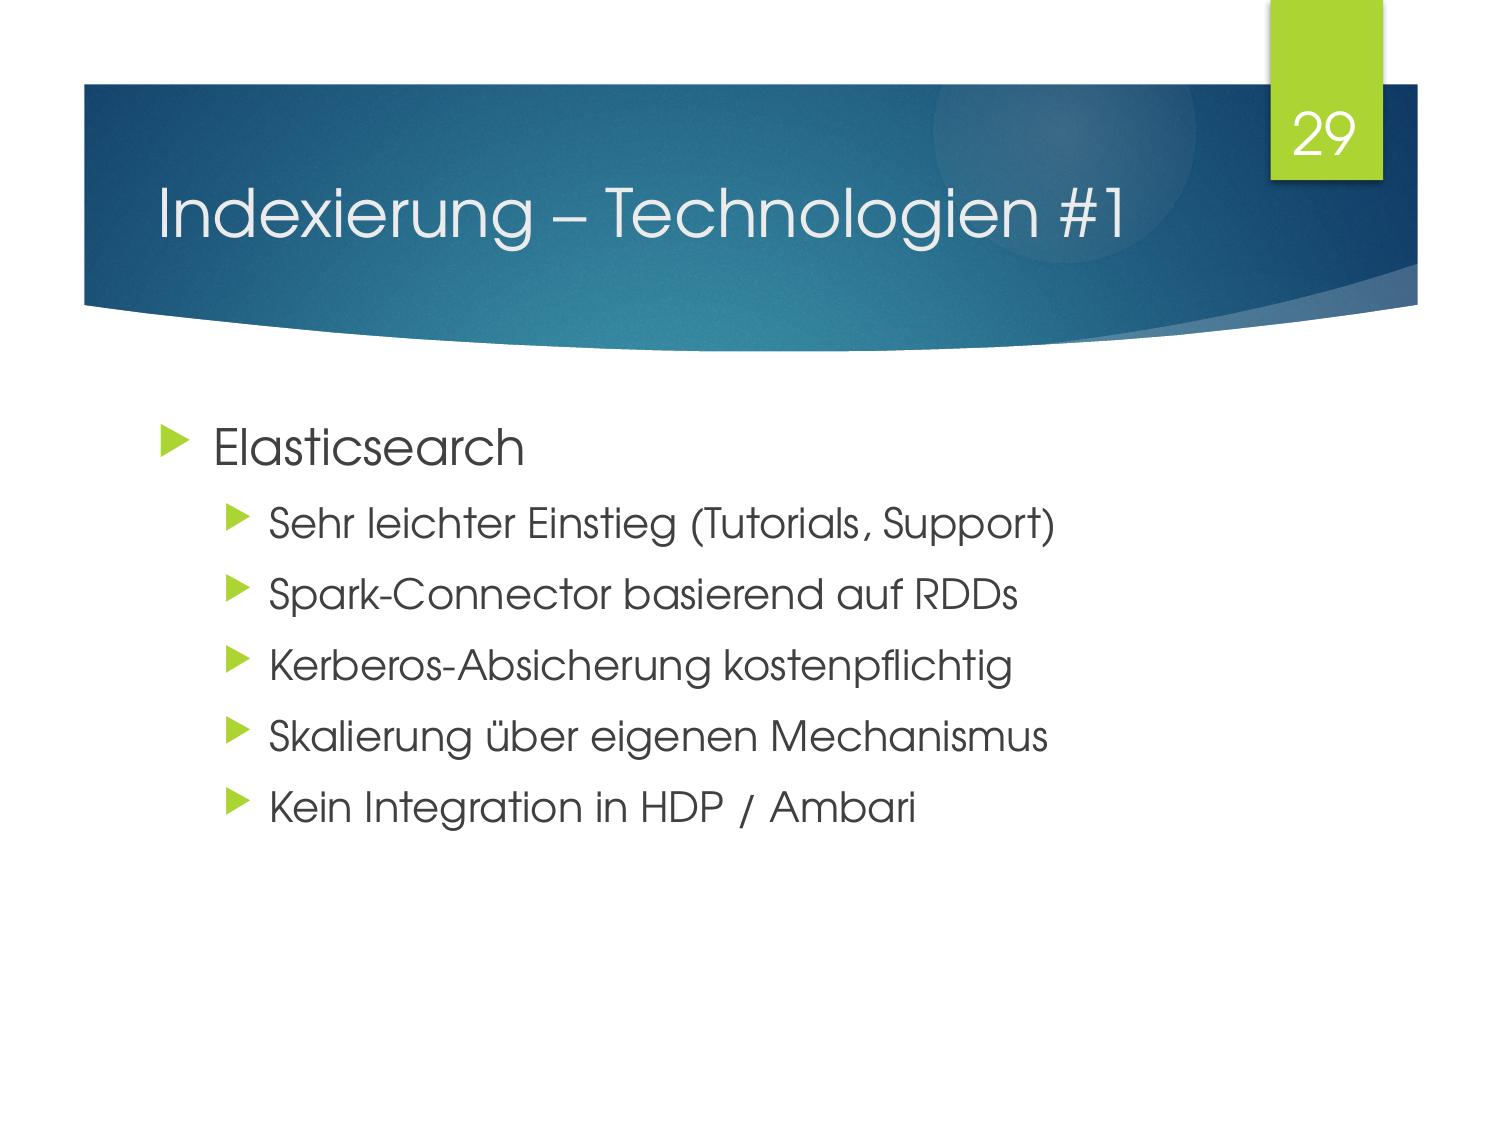

29
# Indexierung – Technologien #1
Elasticsearch
Sehr leichter Einstieg (Tutorials, Support)
Spark-Connector basierend auf RDDs
Kerberos-Absicherung kostenpflichtig
Skalierung über eigenen Mechanismus
Kein Integration in HDP / Ambari